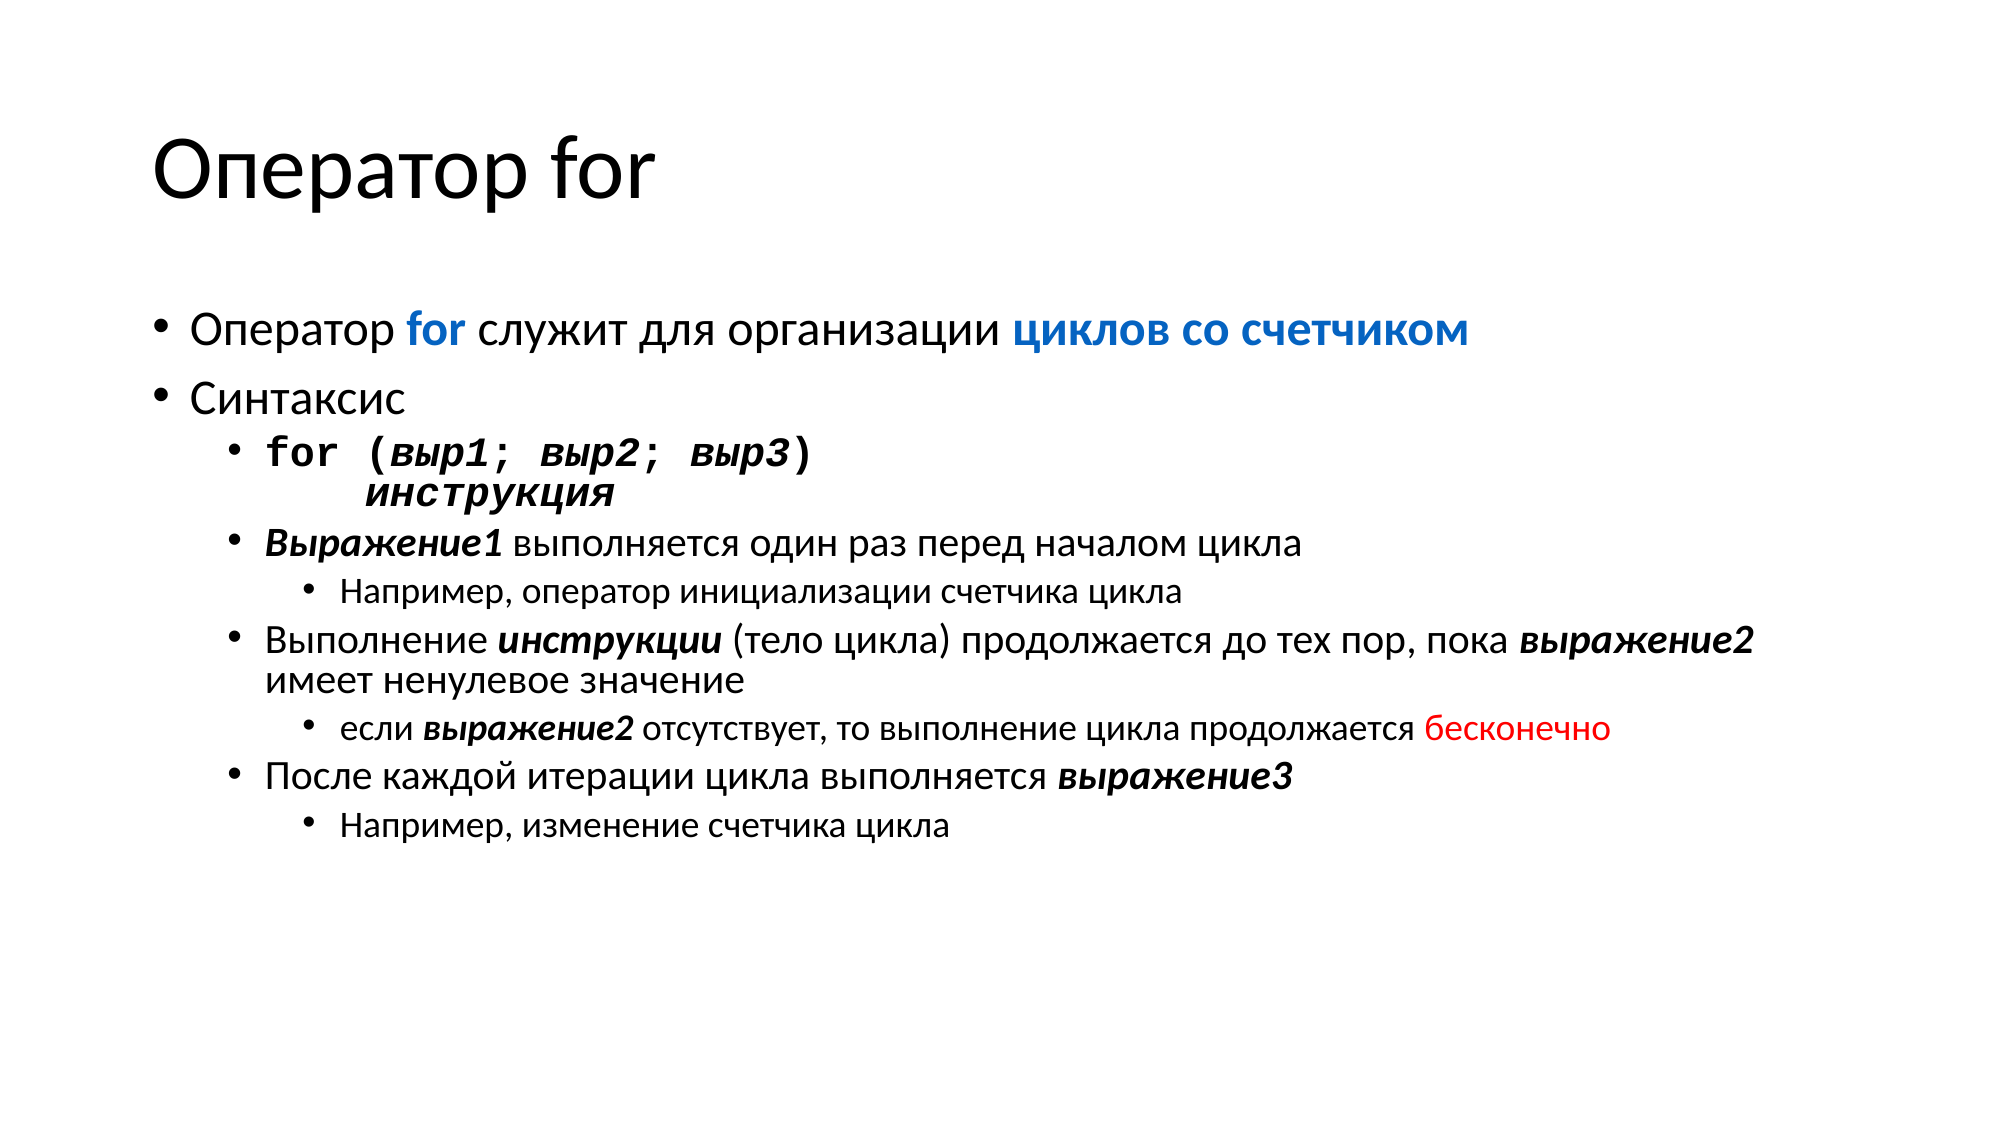

# Оператор for
Оператор for служит для организации циклов со счетчиком
Синтаксис
for (выр1; выр2; выр3)
    инструкция
Выражение1 выполняется один раз перед началом цикла
Например, оператор инициализации счетчика цикла
Выполнение инструкции (тело цикла) продолжается до тех пор, пока выражение2 имеет ненулевое значение
если выражение2 отсутствует, то выполнение цикла продолжается бесконечно
После каждой итерации цикла выполняется выражение3
Например, изменение счетчика цикла